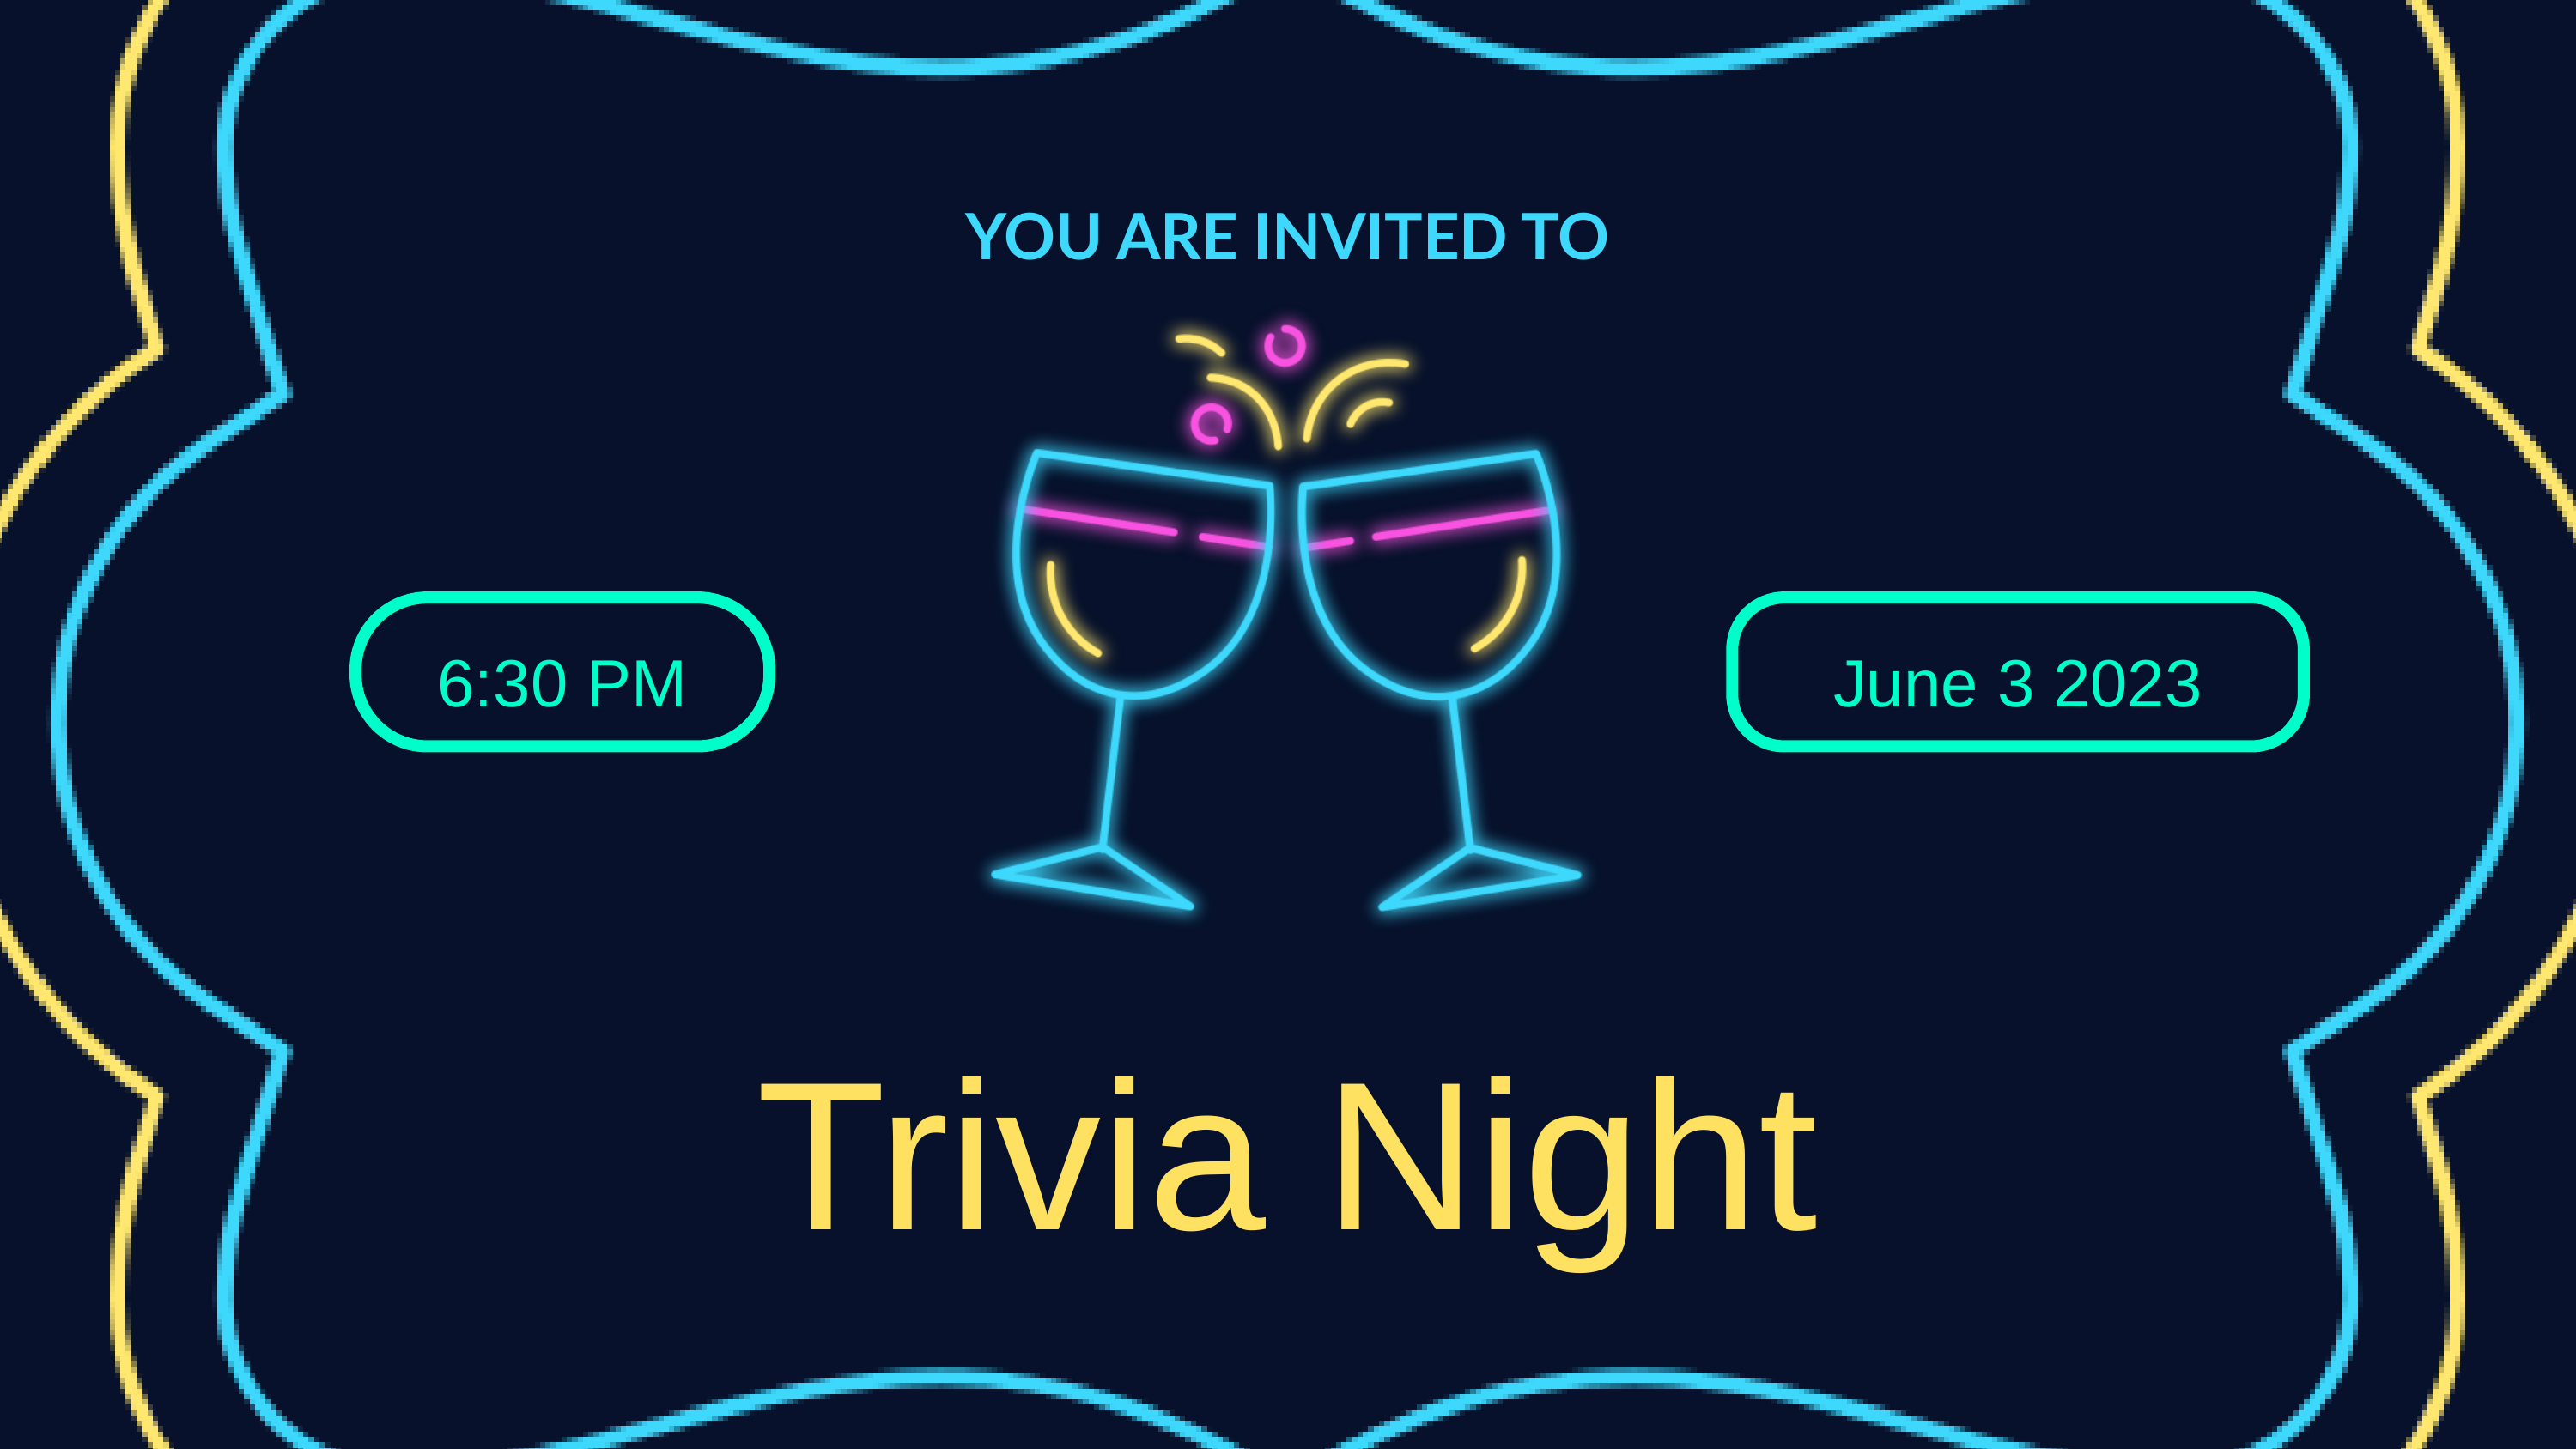

YOU ARE INVITED TO

6:30 PM
June 3 2023
Trivia Night